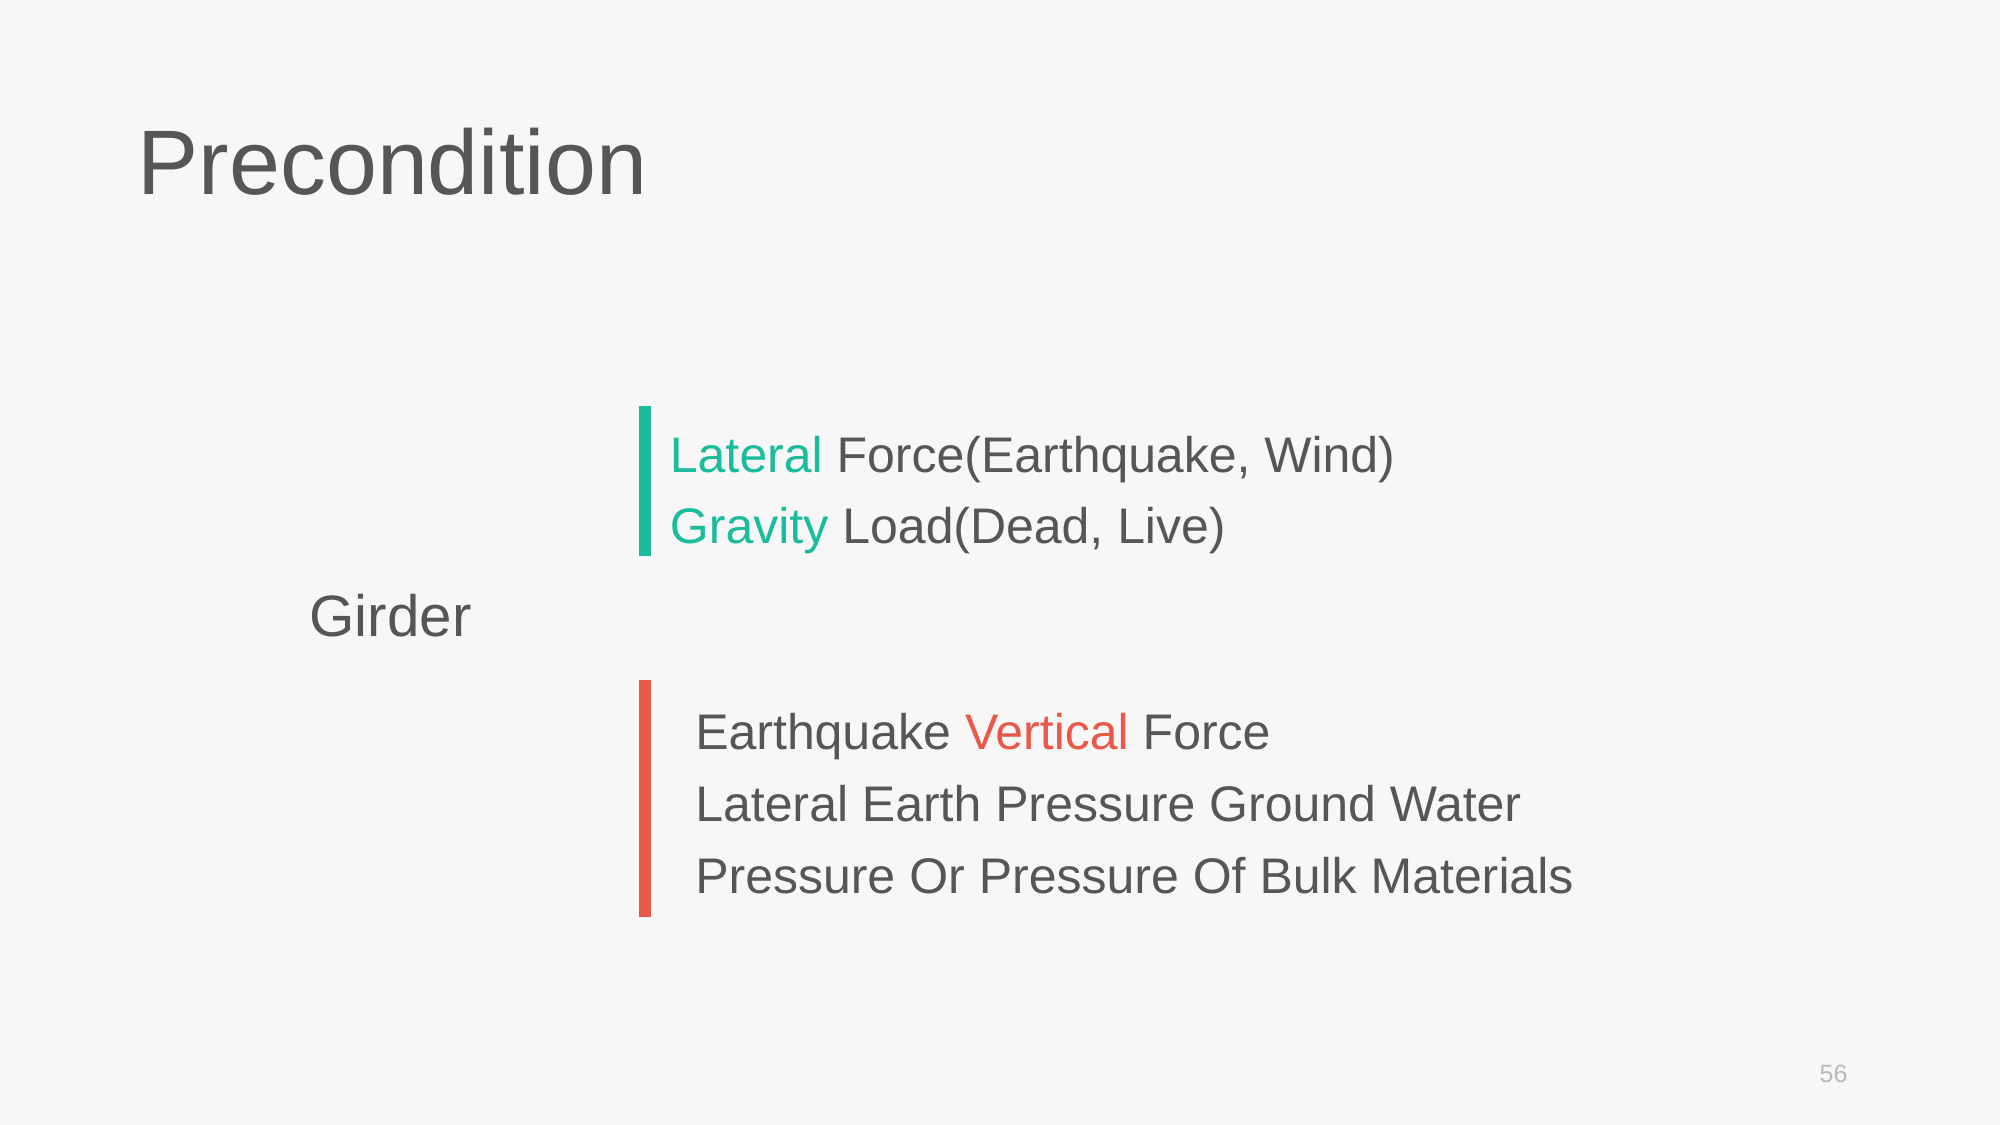

Precondition
Lateral Force(Earthquake, Wind)
Gravity Load(Dead, Live)
Girder
Earthquake Vertical Force
Lateral Earth Pressure Ground Water Pressure Or Pressure Of Bulk Materials
56